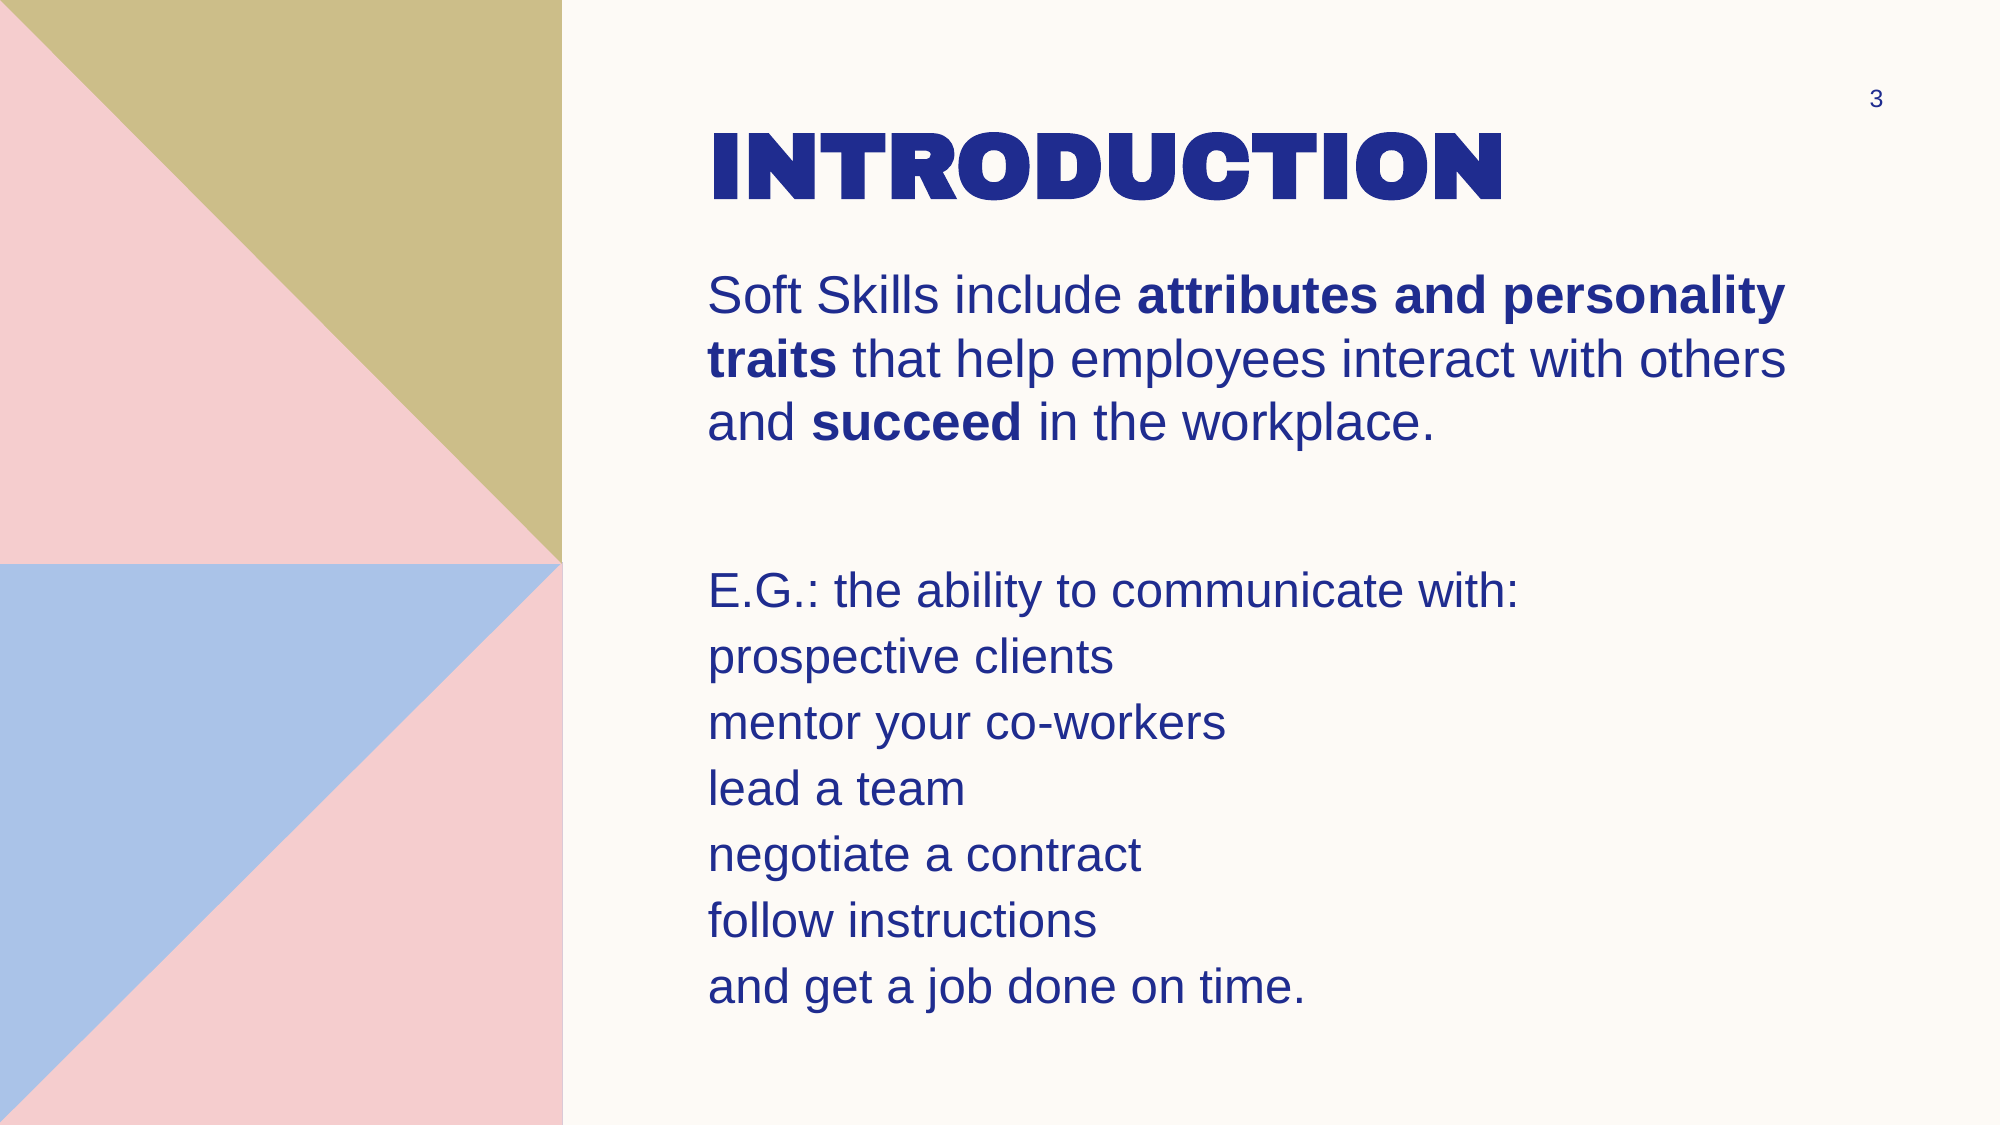

3
# Introduction
Soft Skills include attributes and personality traits that help employees interact with others and succeed in the workplace.

E.G.: the ability to communicate with:
prospective clients
mentor your co-workers
lead a team
negotiate a contract
follow instructions
and get a job done on time.